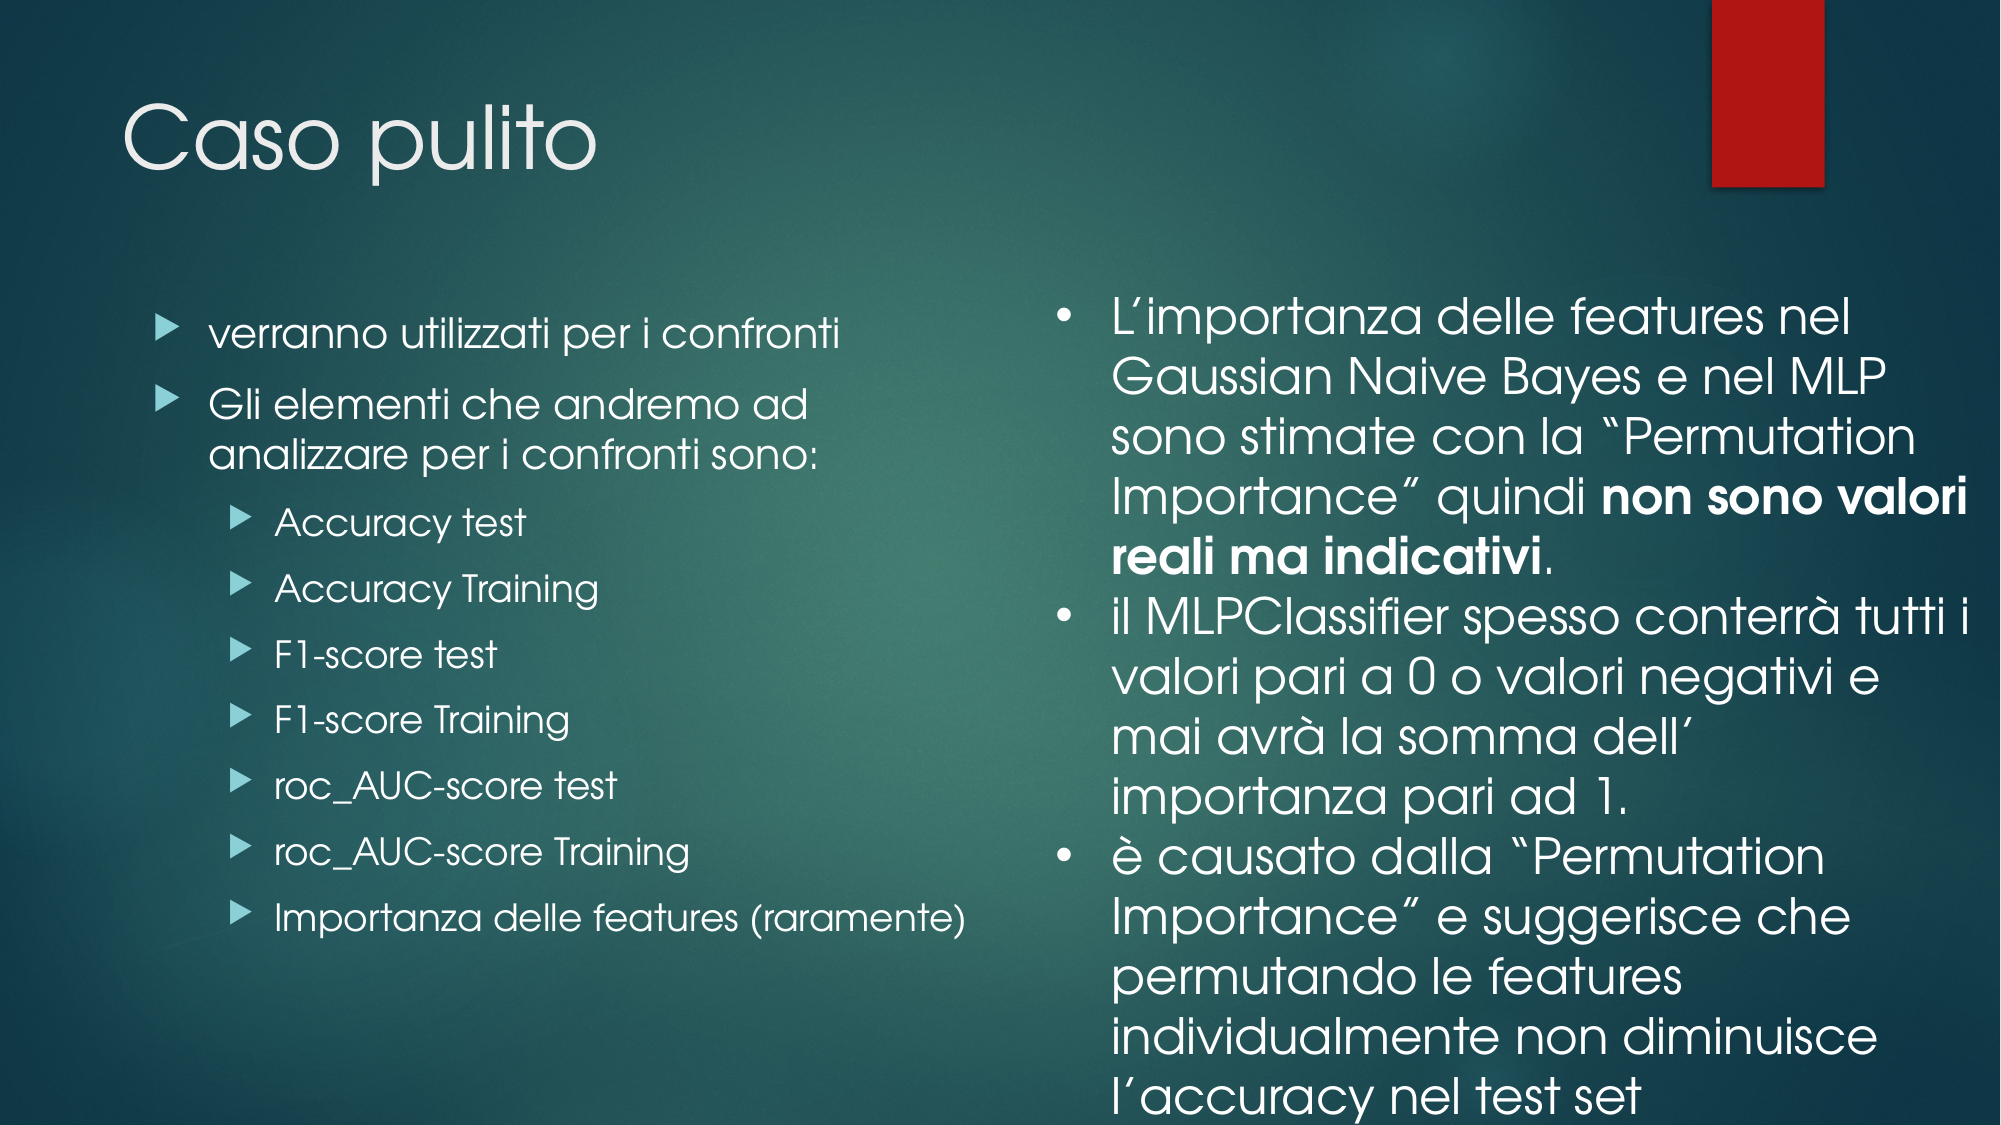

# Caso pulito
L’importanza delle features nel Gaussian Naive Bayes e nel MLP sono stimate con la “Permutation Importance” quindi non sono valori reali ma indicativi.
il MLPClassifier spesso conterrà tutti i valori pari a 0 o valori negativi e mai avrà la somma dell’ importanza pari ad 1.
è causato dalla “Permutation Importance” e suggerisce che permutando le features individualmente non diminuisce l’accuracy nel test set
verranno utilizzati per i confronti
Gli elementi che andremo ad analizzare per i confronti sono:
Accuracy test
Accuracy Training
F1-score test
F1-score Training
roc_AUC-score test
roc_AUC-score Training
Importanza delle features (raramente)